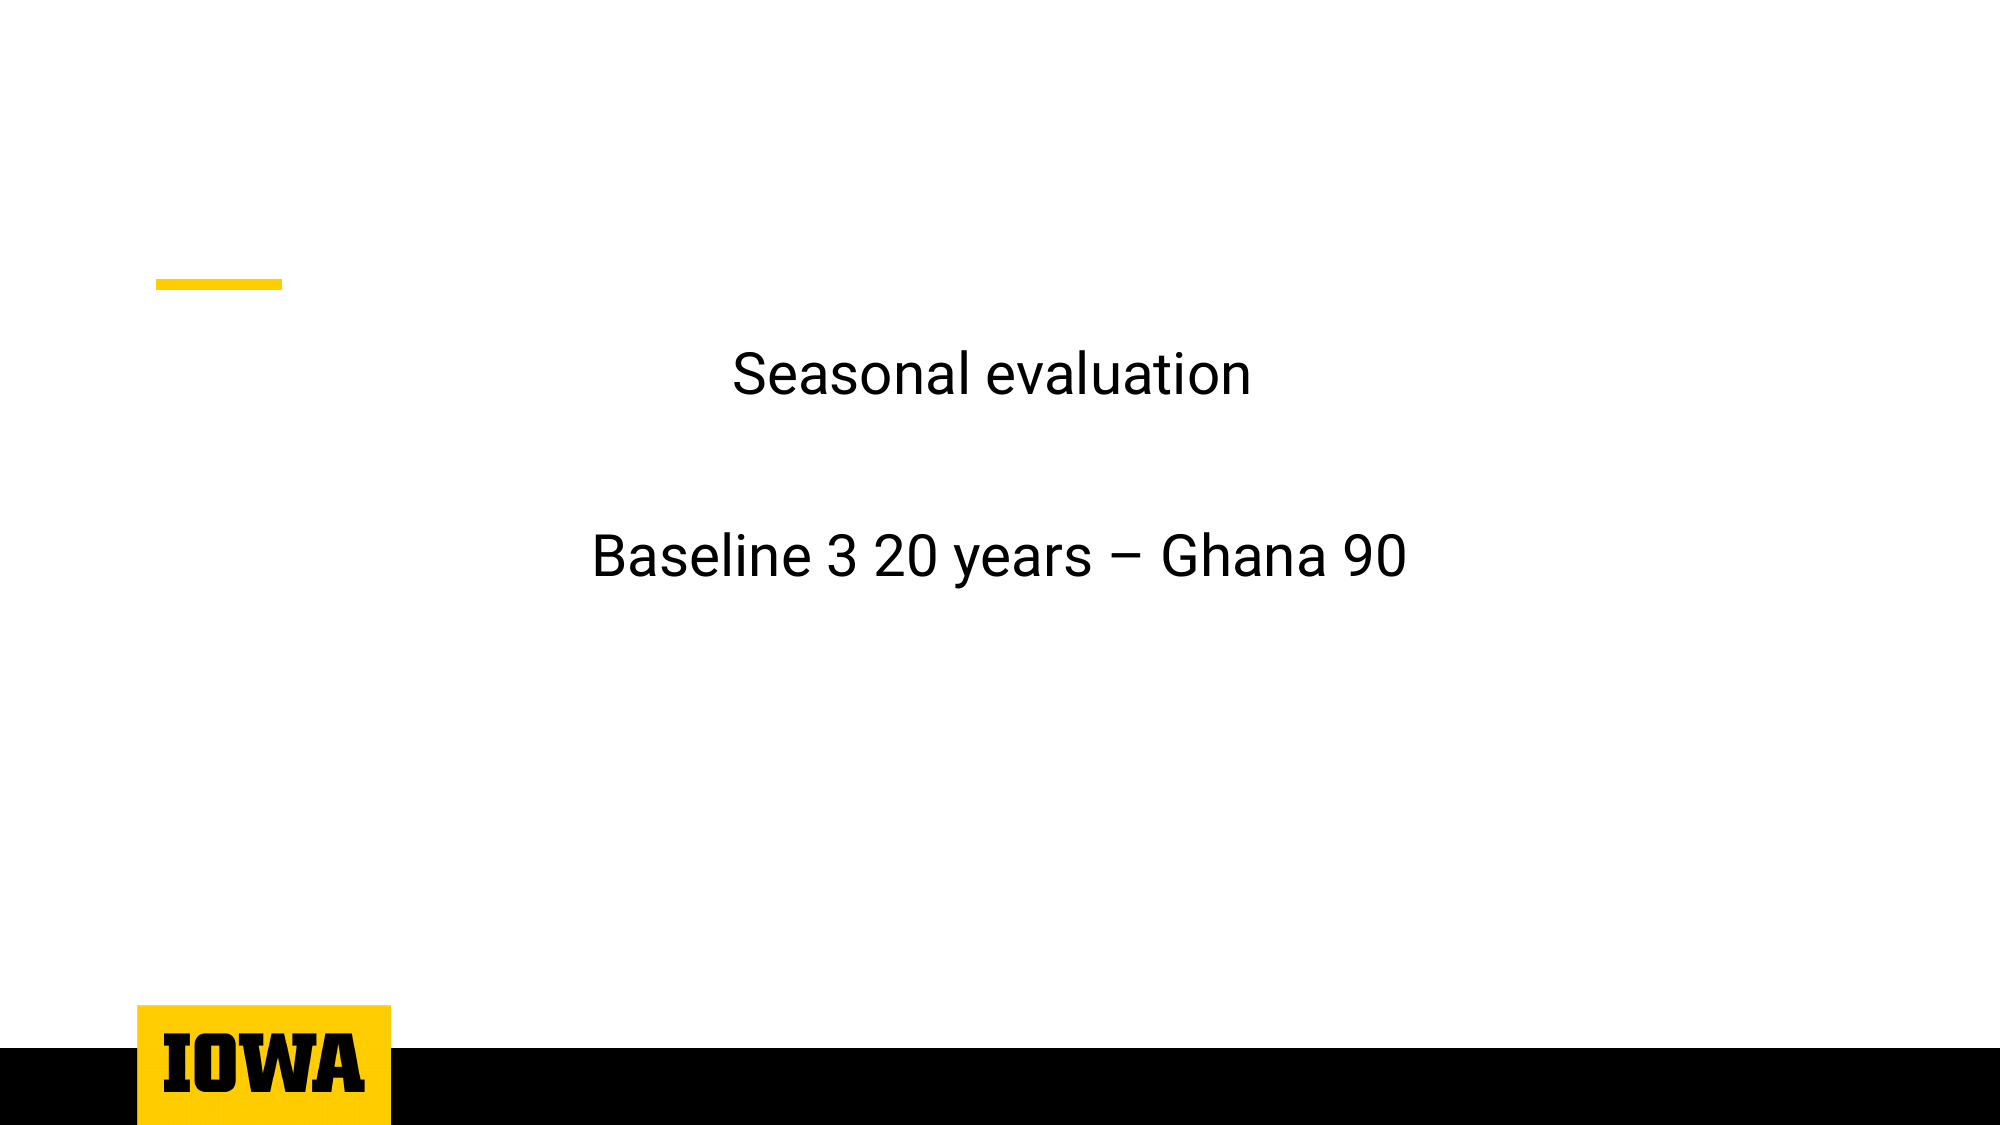

Seasonal evaluation

Baseline 3 20 years – Ghana 90